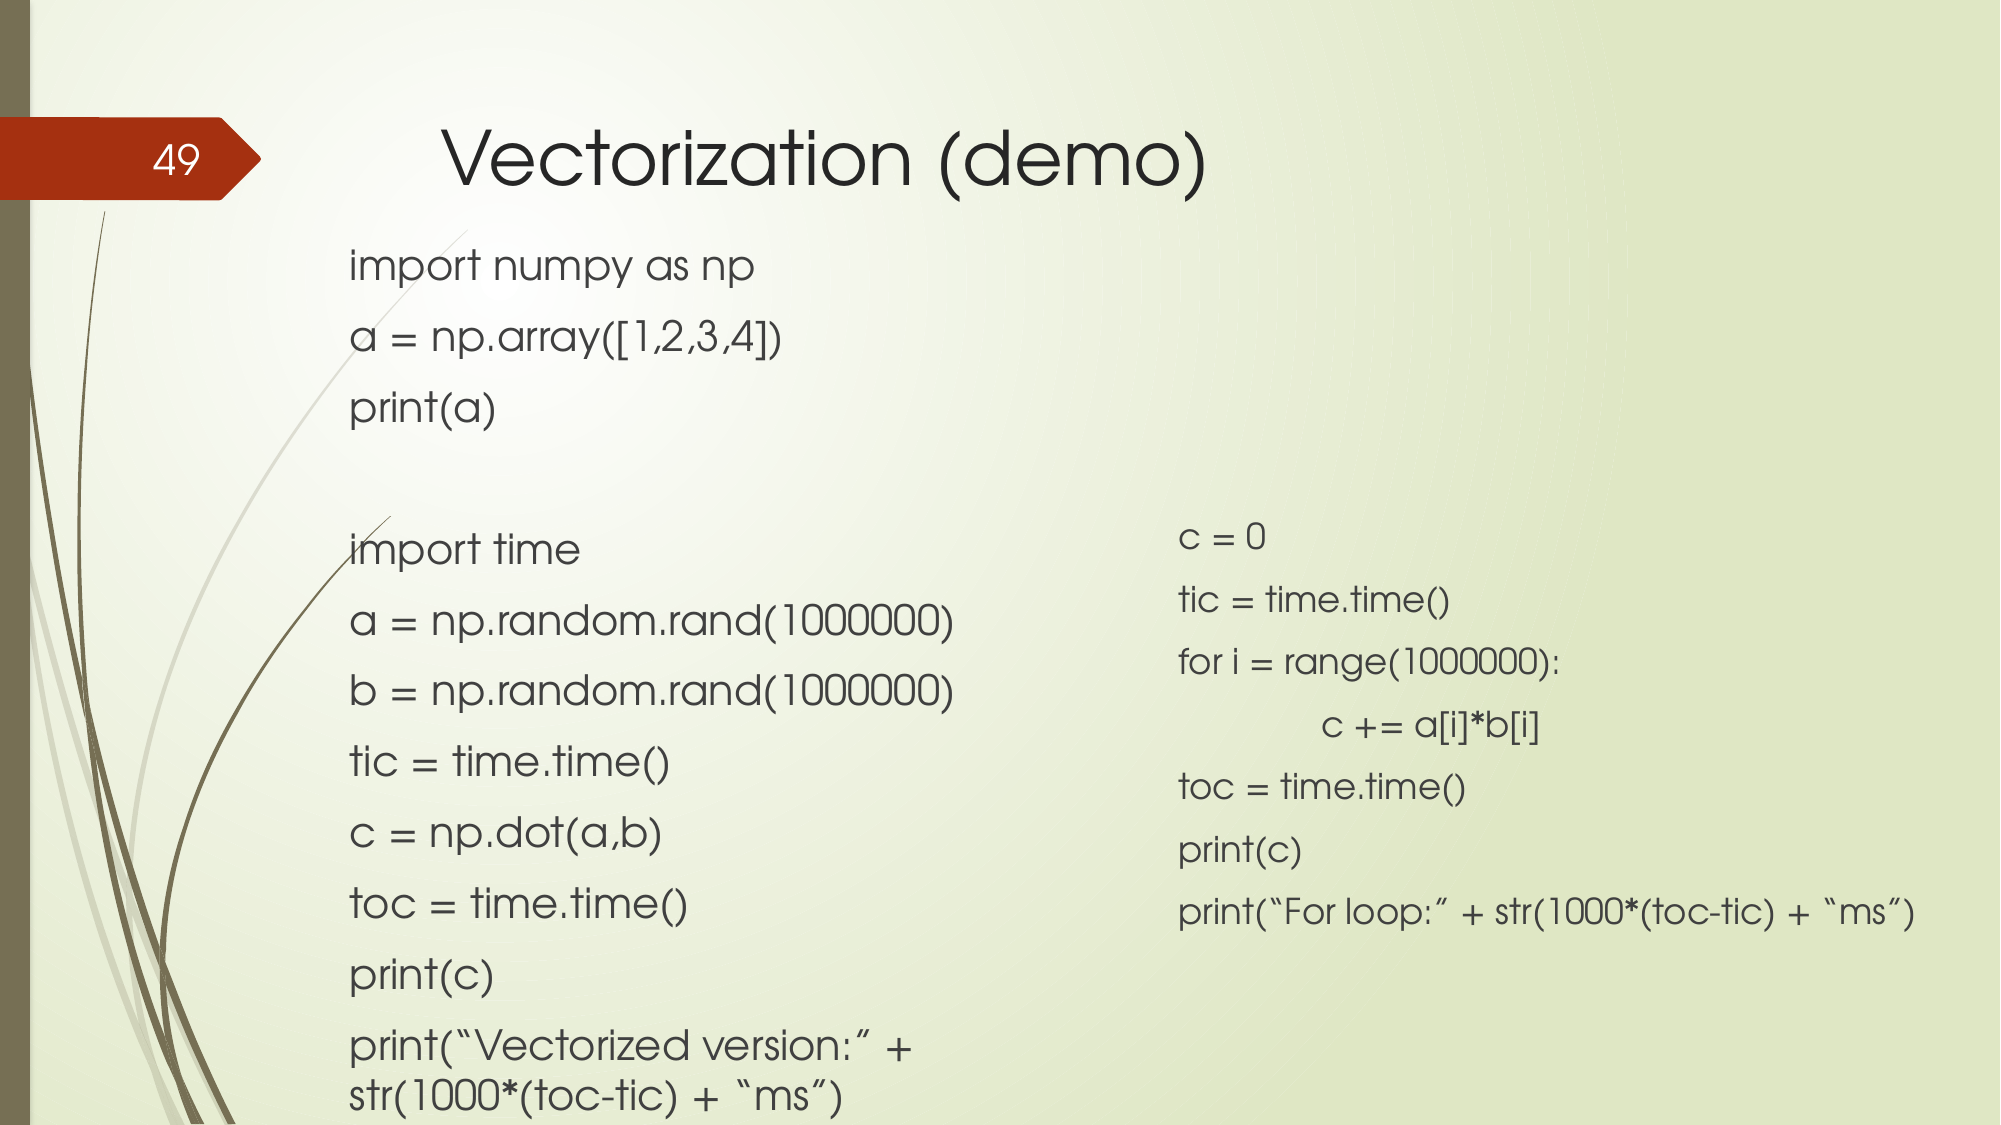

# Vectorization (demo)
49
import numpy as np
a = np.array([1,2,3,4])
print(a)

import time
a = np.random.rand(1000000)
b = np.random.rand(1000000)
tic = time.time()
c = np.dot(a,b)
toc = time.time()
print(c)
print(“Vectorized version:” + str(1000*(toc-tic) + “ms”)
c = 0
tic = time.time()
for i = range(1000000):
	c += a[i]*b[i]
toc = time.time()
print(c)
print(“For loop:” + str(1000*(toc-tic) + “ms”)